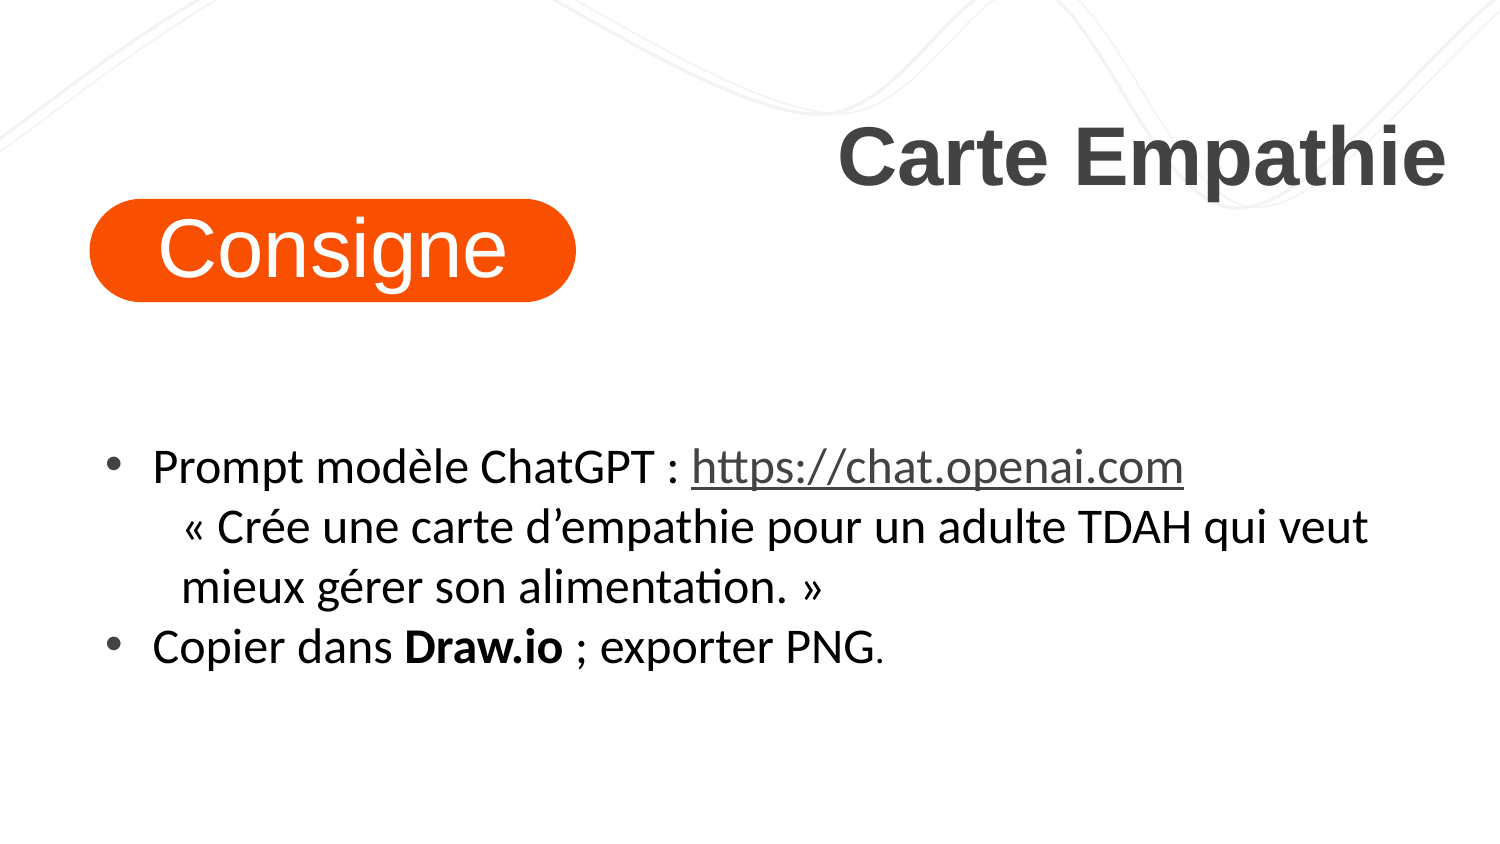

# Carte Empathie

Consigne
Prompt modèle ChatGPT : https://chat.openai.com
« Crée une carte d’empathie pour un adulte TDAH qui veut mieux gérer son alimentation. »
Copier dans Draw.io ; exporter PNG.